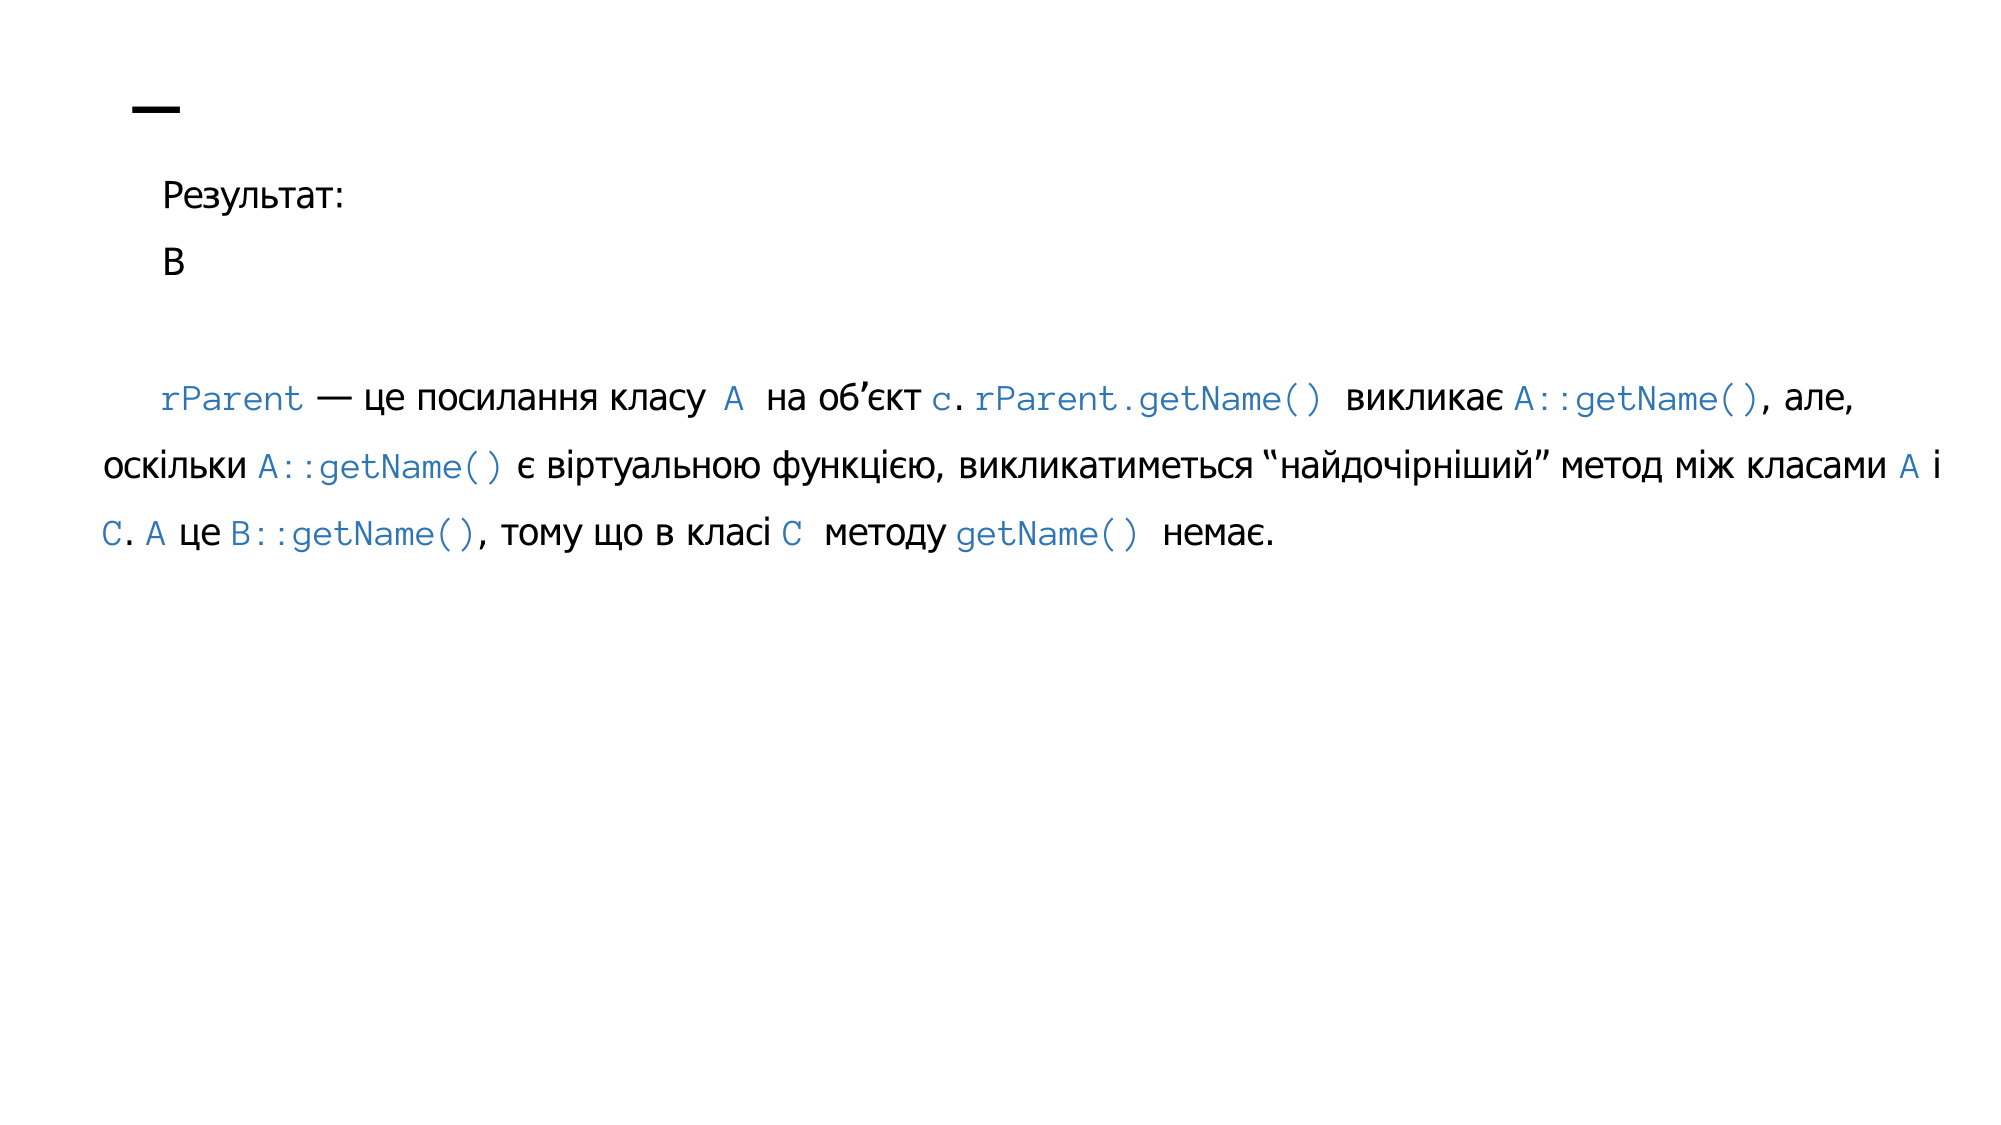

# _
Результат:
B

rParent — це посилання класу A на об’єкт c. rParent.getName() викликає A::getName(), але, оскільки A::getName() є віртуальною функцією, викликатиметься “найдочірніший” метод між класами A і C. А це B::getName(), тому що в класі C методу getName() немає.